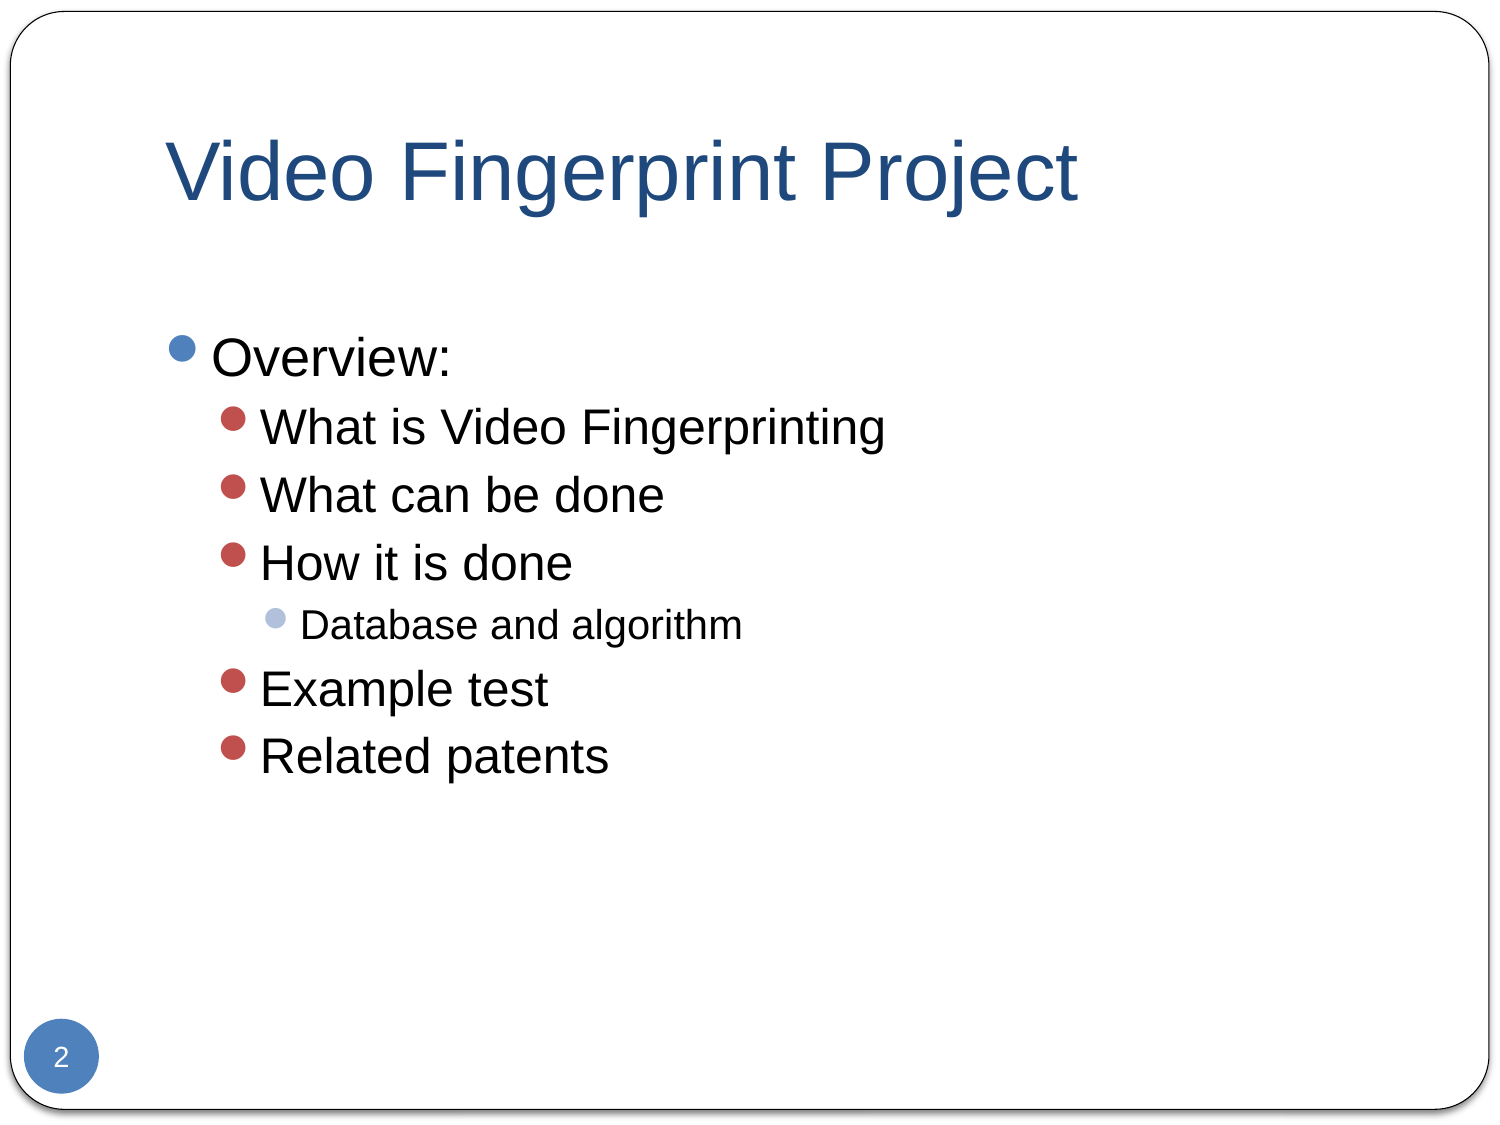

# Video Fingerprint Project

Overview:
What is Video Fingerprinting
What can be done
How it is done
Database and algorithm
Example test
Related patents
2